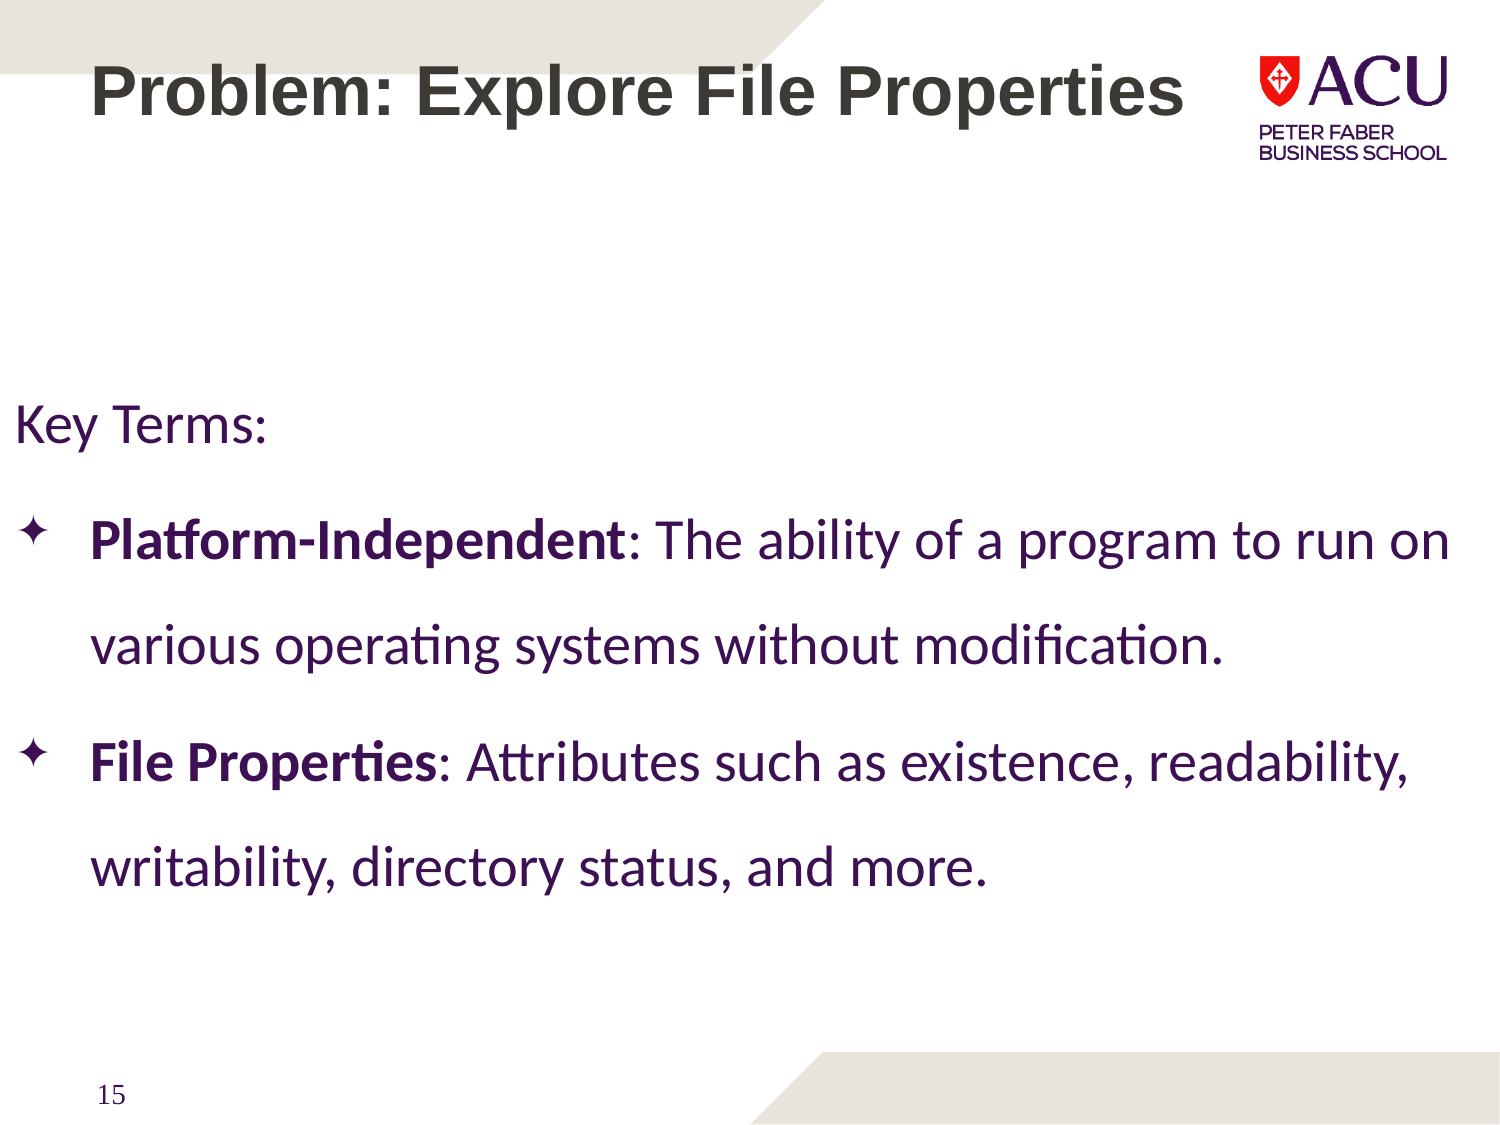

# Problem: Explore File Properties
Key Terms:
Platform-Independent: The ability of a program to run on various operating systems without modification.
File Properties: Attributes such as existence, readability, writability, directory status, and more.

15